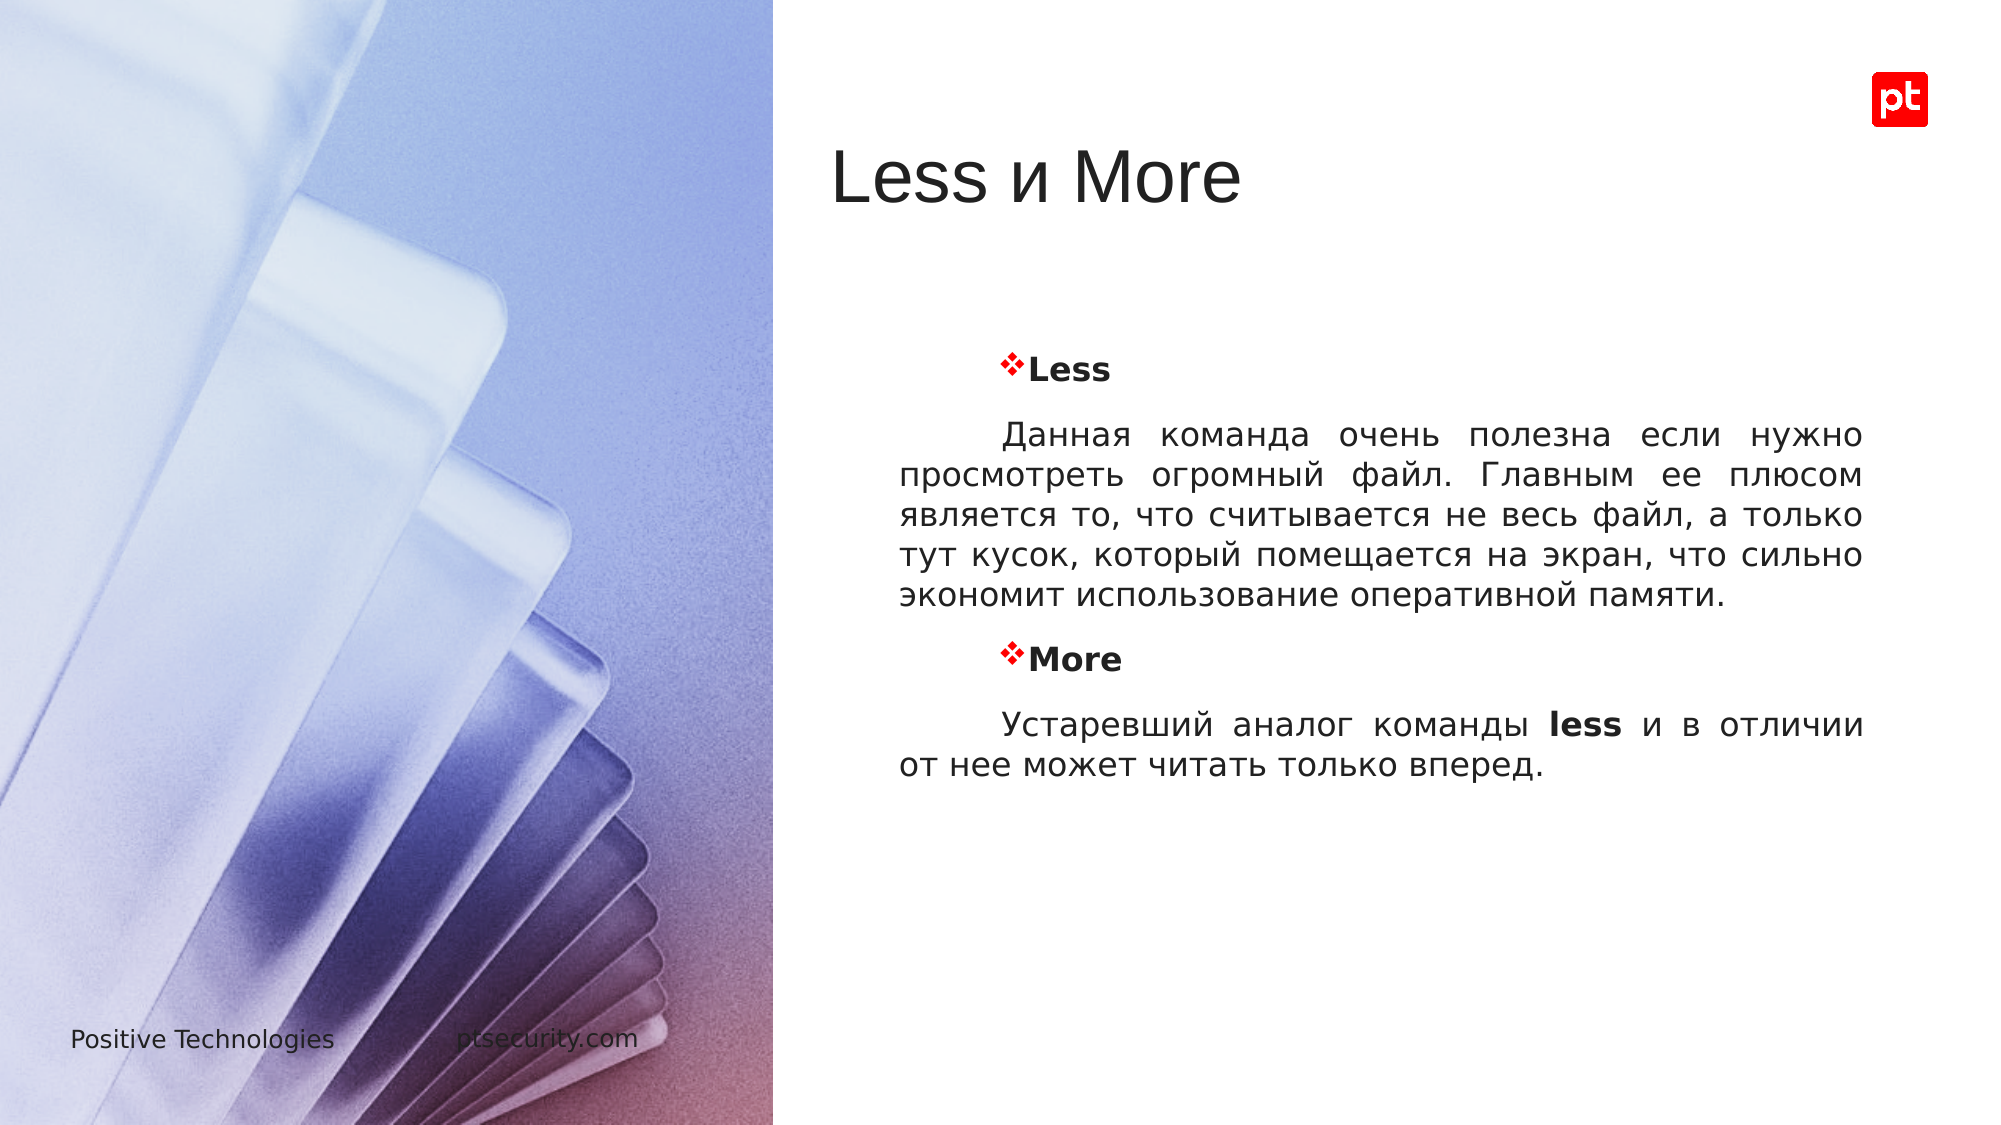

Less и More
Less
Данная команда очень полезна если нужно просмотреть огромный файл. Главным ее плюсом является то, что считывается не весь файл, а только тут кусок, который помещается на экран, что сильно экономит использование оперативной памяти.
More
Устаревший аналог команды less и в отличии от нее может читать только вперед.